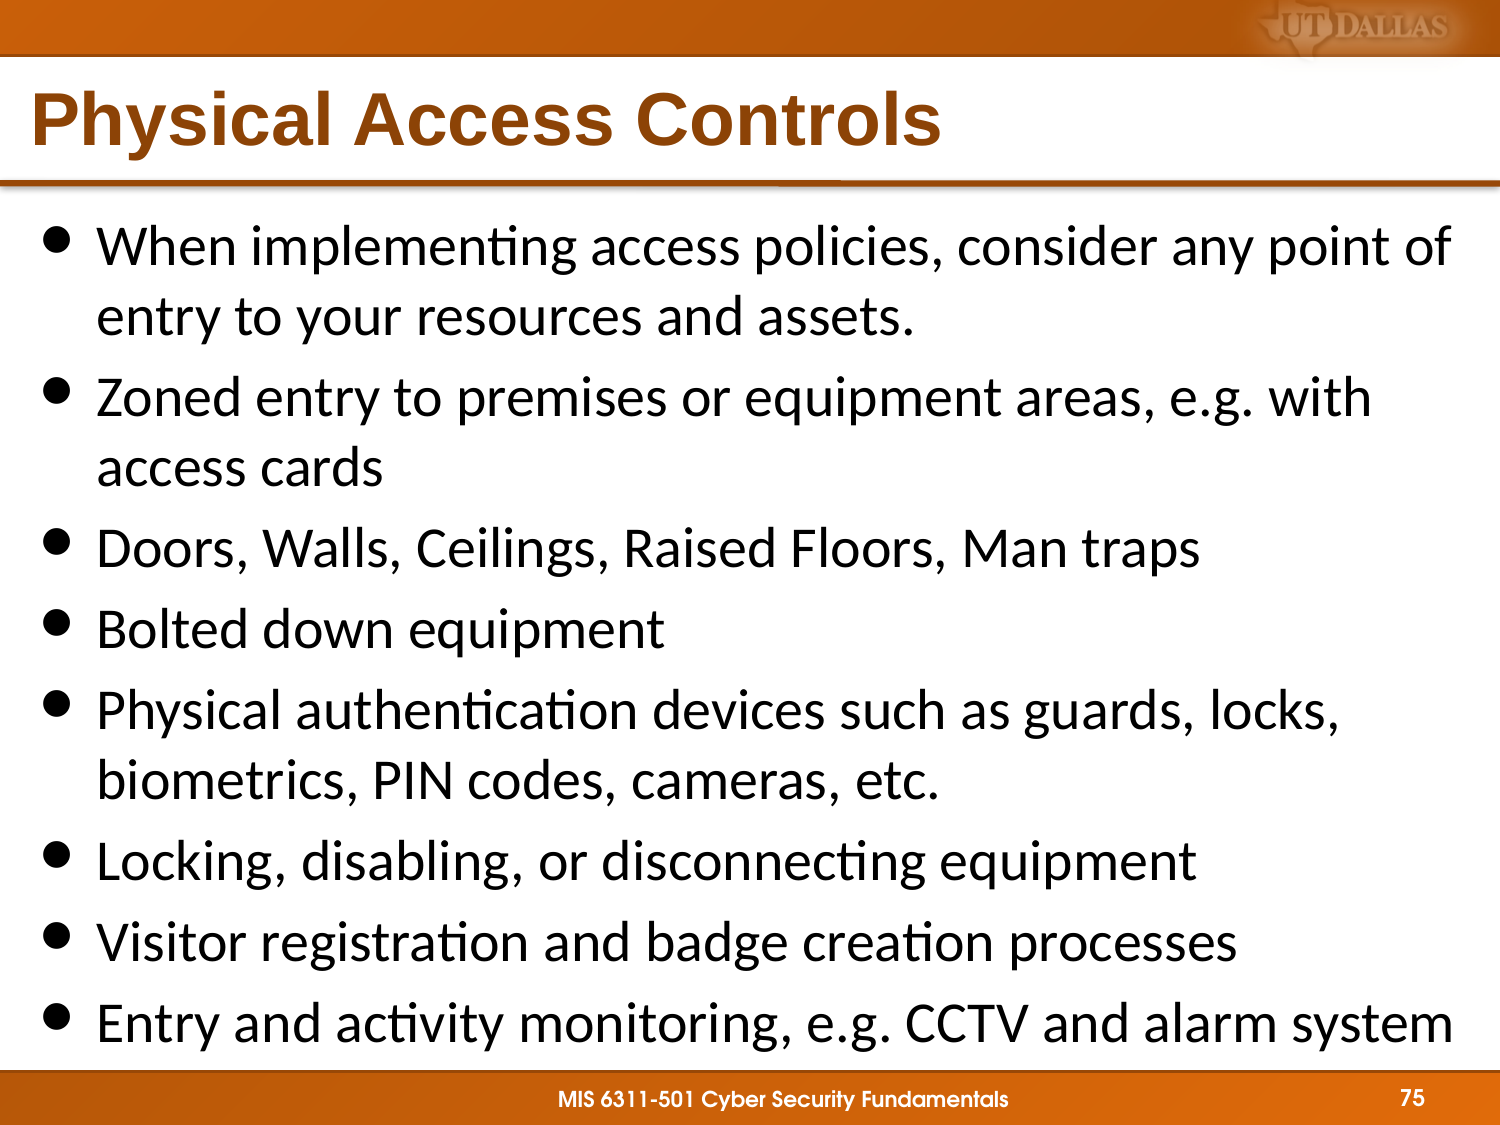

# Physical Access Controls
When implementing access policies, consider any point of entry to your resources and assets.
Zoned entry to premises or equipment areas, e.g. with access cards
Doors, Walls, Ceilings, Raised Floors, Man traps
Bolted down equipment
Physical authentication devices such as guards, locks, biometrics, PIN codes, cameras, etc.
Locking, disabling, or disconnecting equipment
Visitor registration and badge creation processes
Entry and activity monitoring, e.g. CCTV and alarm system

75